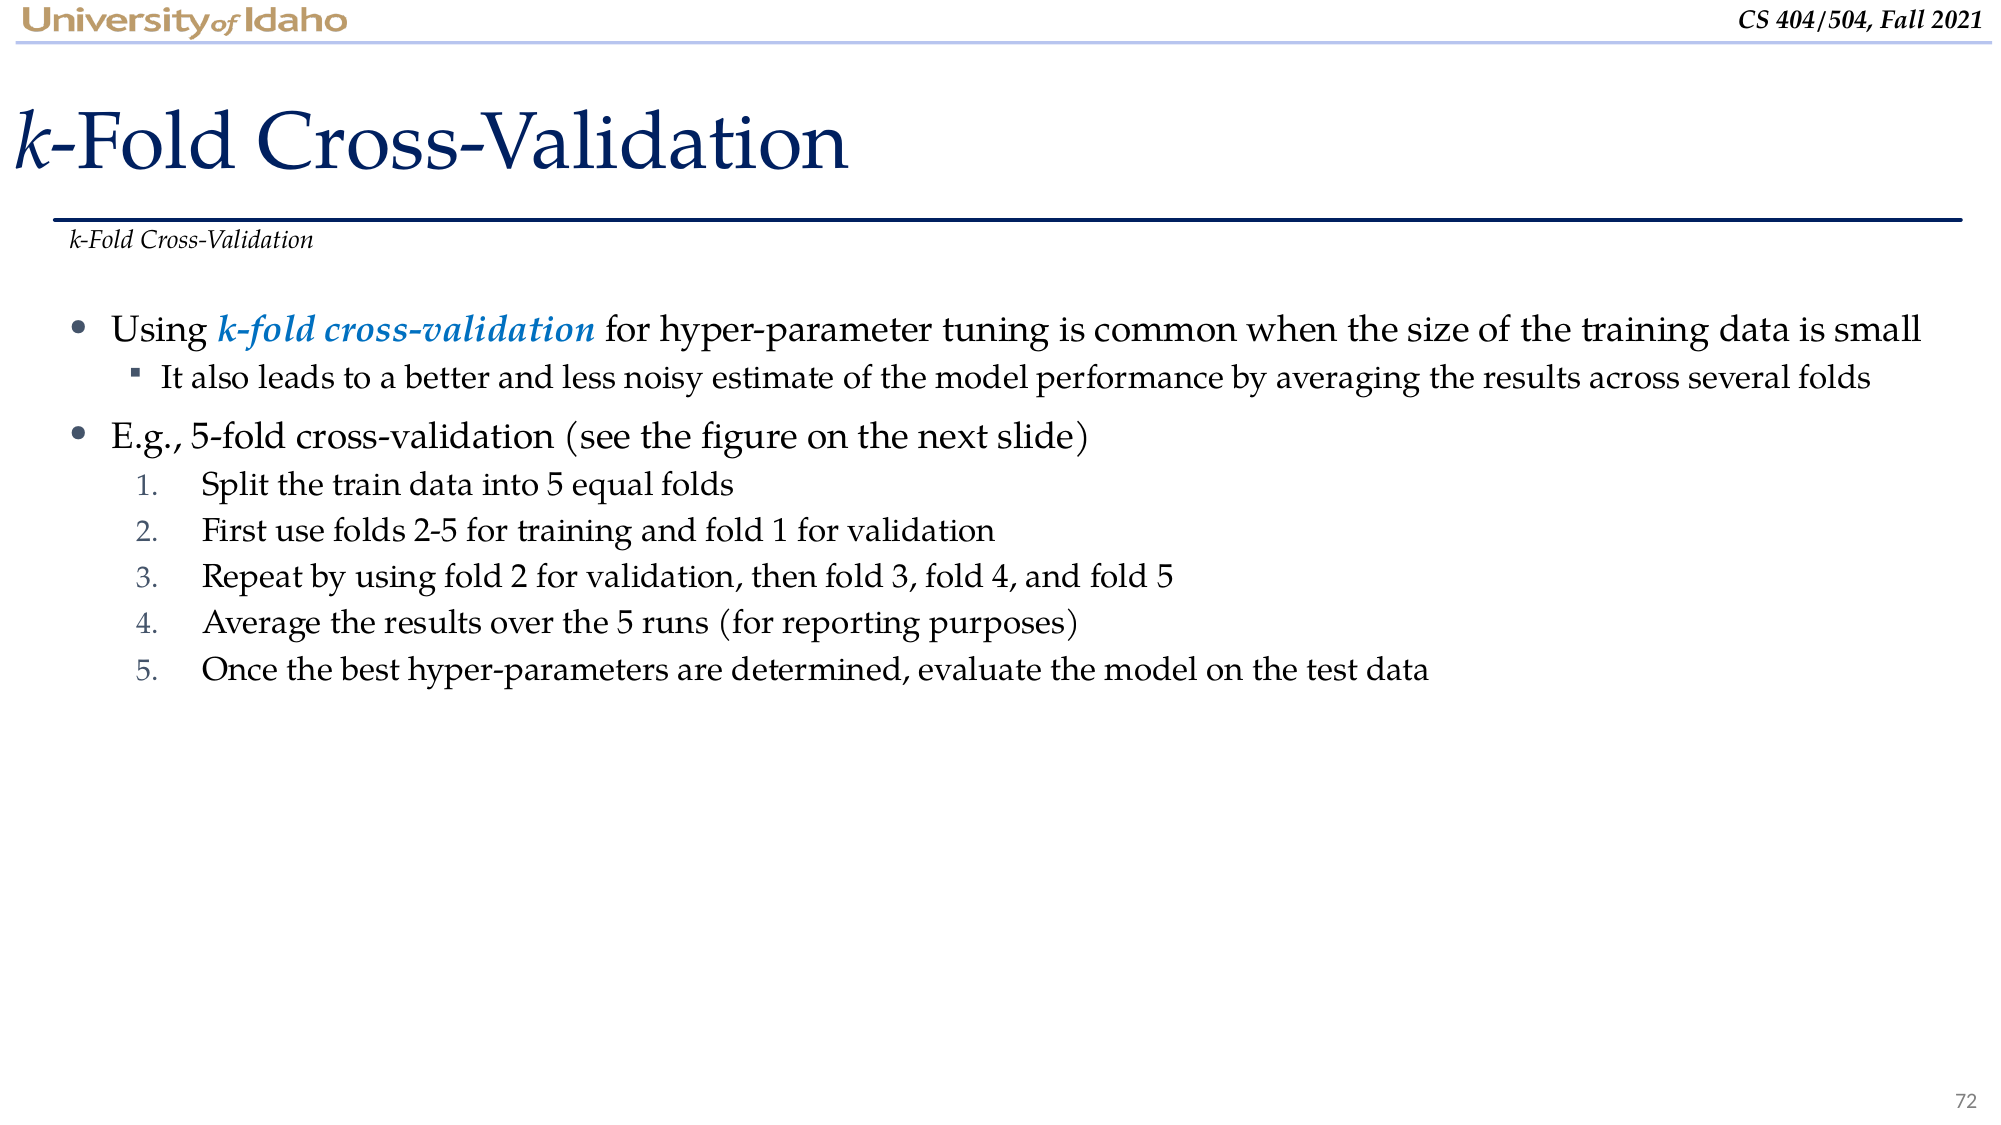

# k-Fold Cross-Validation
k-Fold Cross-Validation

Using k-fold cross-validation for hyper-parameter tuning is common when the size of the training data is small
It also leads to a better and less noisy estimate of the model performance by averaging the results across several folds
E.g., 5-fold cross-validation (see the figure on the next slide)
Split the train data into 5 equal folds
First use folds 2-5 for training and fold 1 for validation
Repeat by using fold 2 for validation, then fold 3, fold 4, and fold 5
Average the results over the 5 runs (for reporting purposes)
Once the best hyper-parameters are determined, evaluate the model on the test data